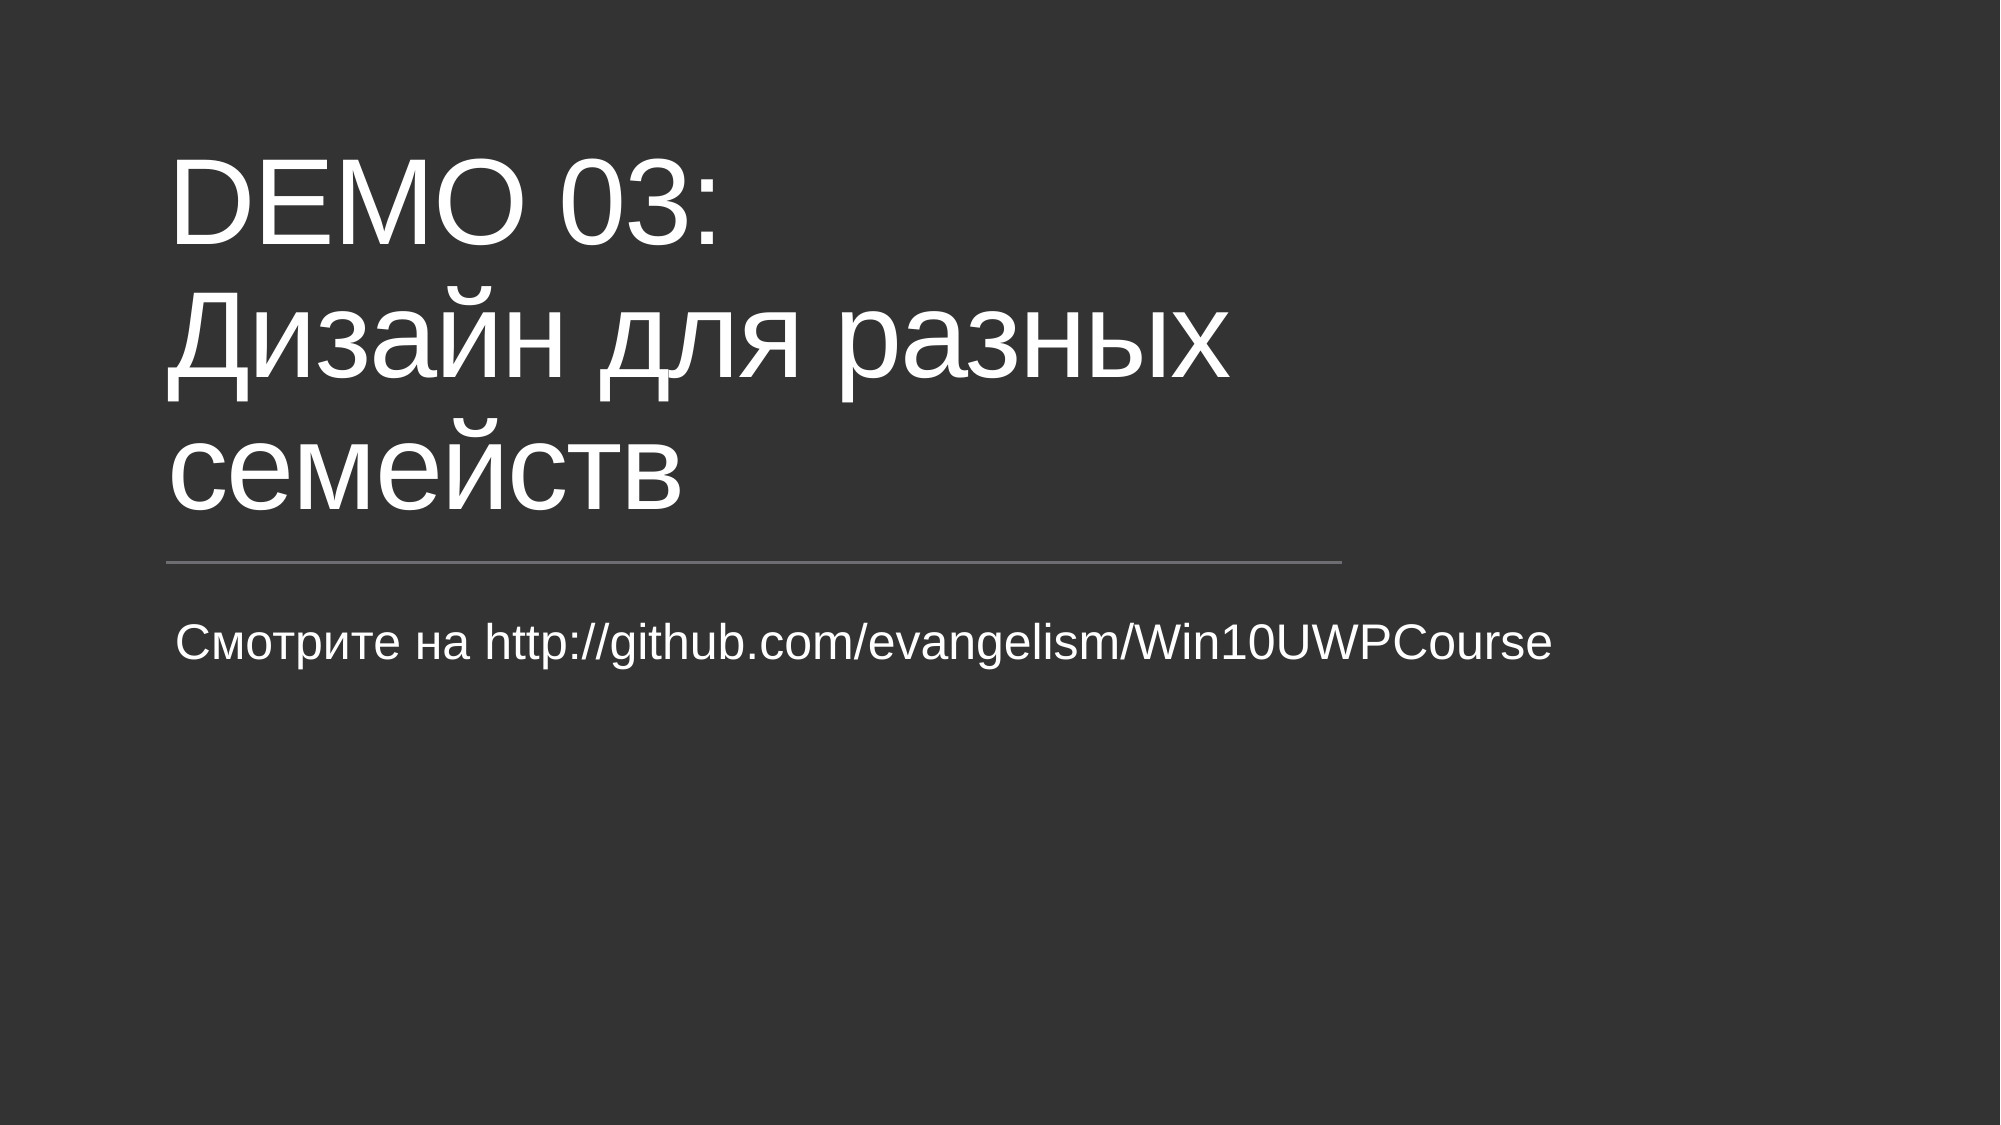

# DEMO 03: Дизайн для разных семейств
Смотрите на http://github.com/evangelism/Win10UWPCourse